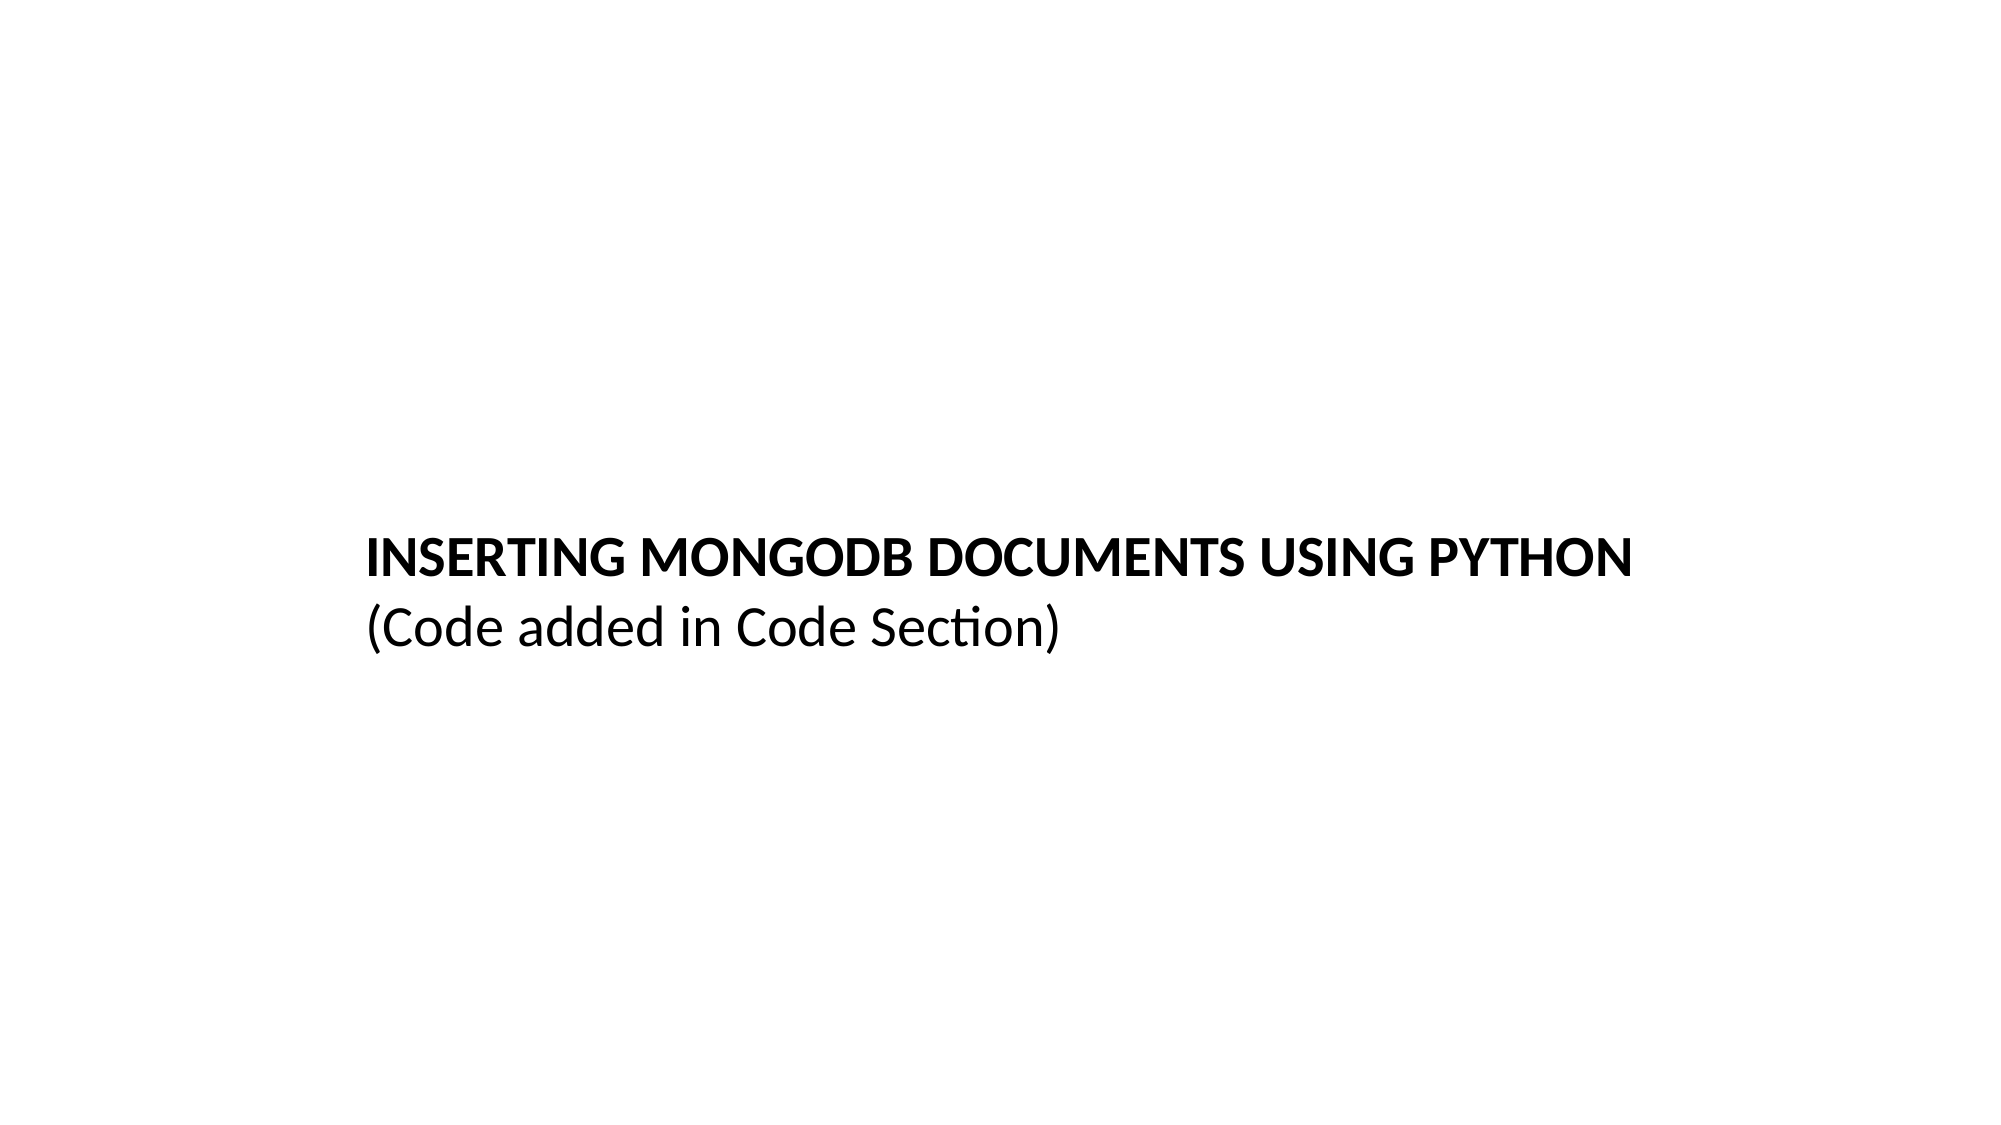

INSERTING MONGODB DOCUMENTS USING PYTHON
(Code added in Code Section)